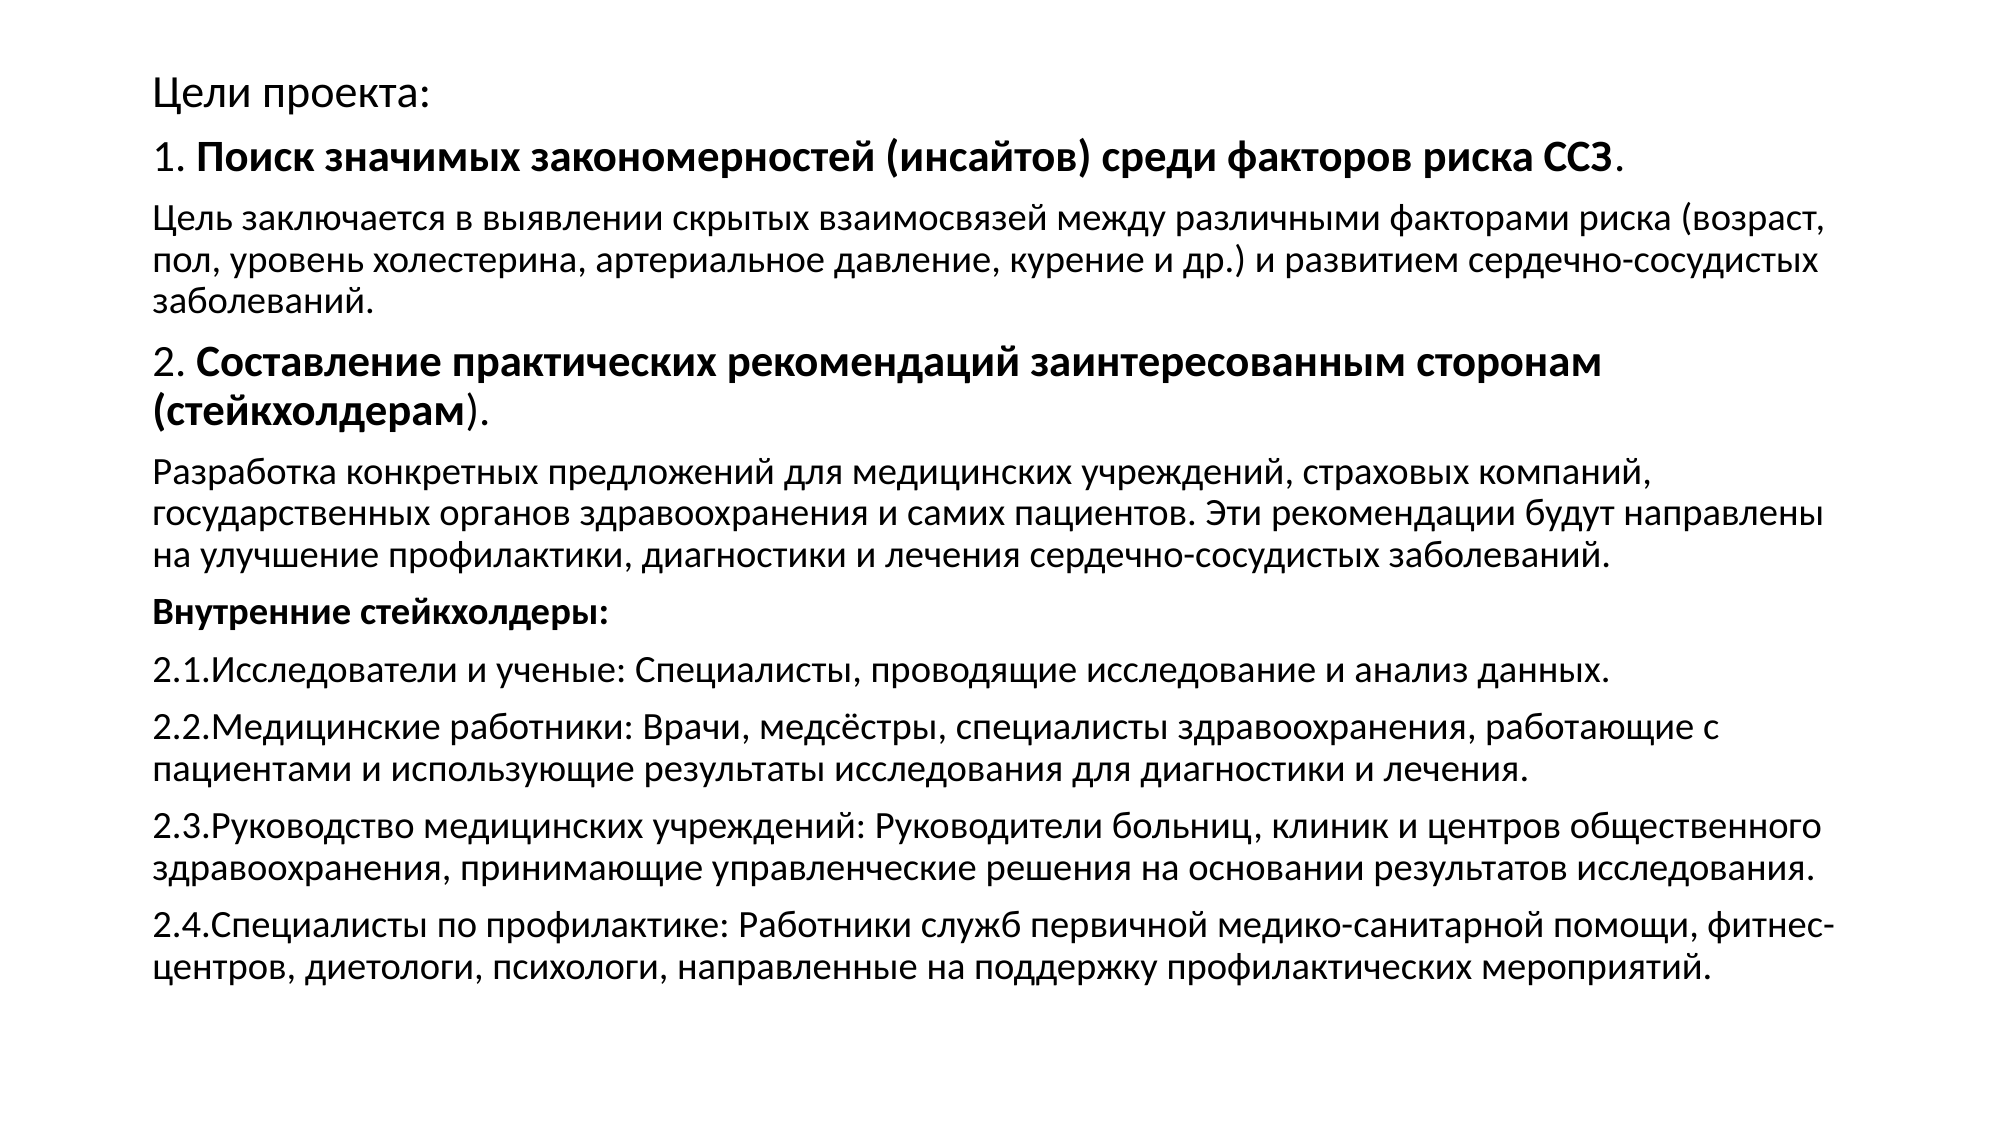

# Цели проекта:
1. Поиск значимых закономерностей (инсайтов) среди факторов риска ССЗ.
Цель заключается в выявлении скрытых взаимосвязей между различными факторами риска (возраст, пол, уровень холестерина, артериальное давление, курение и др.) и развитием сердечно-сосудистых заболеваний.
2. Составление практических рекомендаций заинтересованным сторонам (стейкхолдерам).
Разработка конкретных предложений для медицинских учреждений, страховых компаний, государственных органов здравоохранения и самих пациентов. Эти рекомендации будут направлены на улучшение профилактики, диагностики и лечения сердечно-сосудистых заболеваний.
Внутренние стейкхолдеры:
2.1.Исследователи и ученые: Специалисты, проводящие исследование и анализ данных.
2.2.Медицинские работники: Врачи, медсёстры, специалисты здравоохранения, работающие с пациентами и использующие результаты исследования для диагностики и лечения.
2.3.Руководство медицинских учреждений: Руководители больниц, клиник и центров общественного здравоохранения, принимающие управленческие решения на основании результатов исследования.
2.4.Специалисты по профилактике: Работники служб первичной медико-санитарной помощи, фитнес-центров, диетологи, психологи, направленные на поддержку профилактических мероприятий.